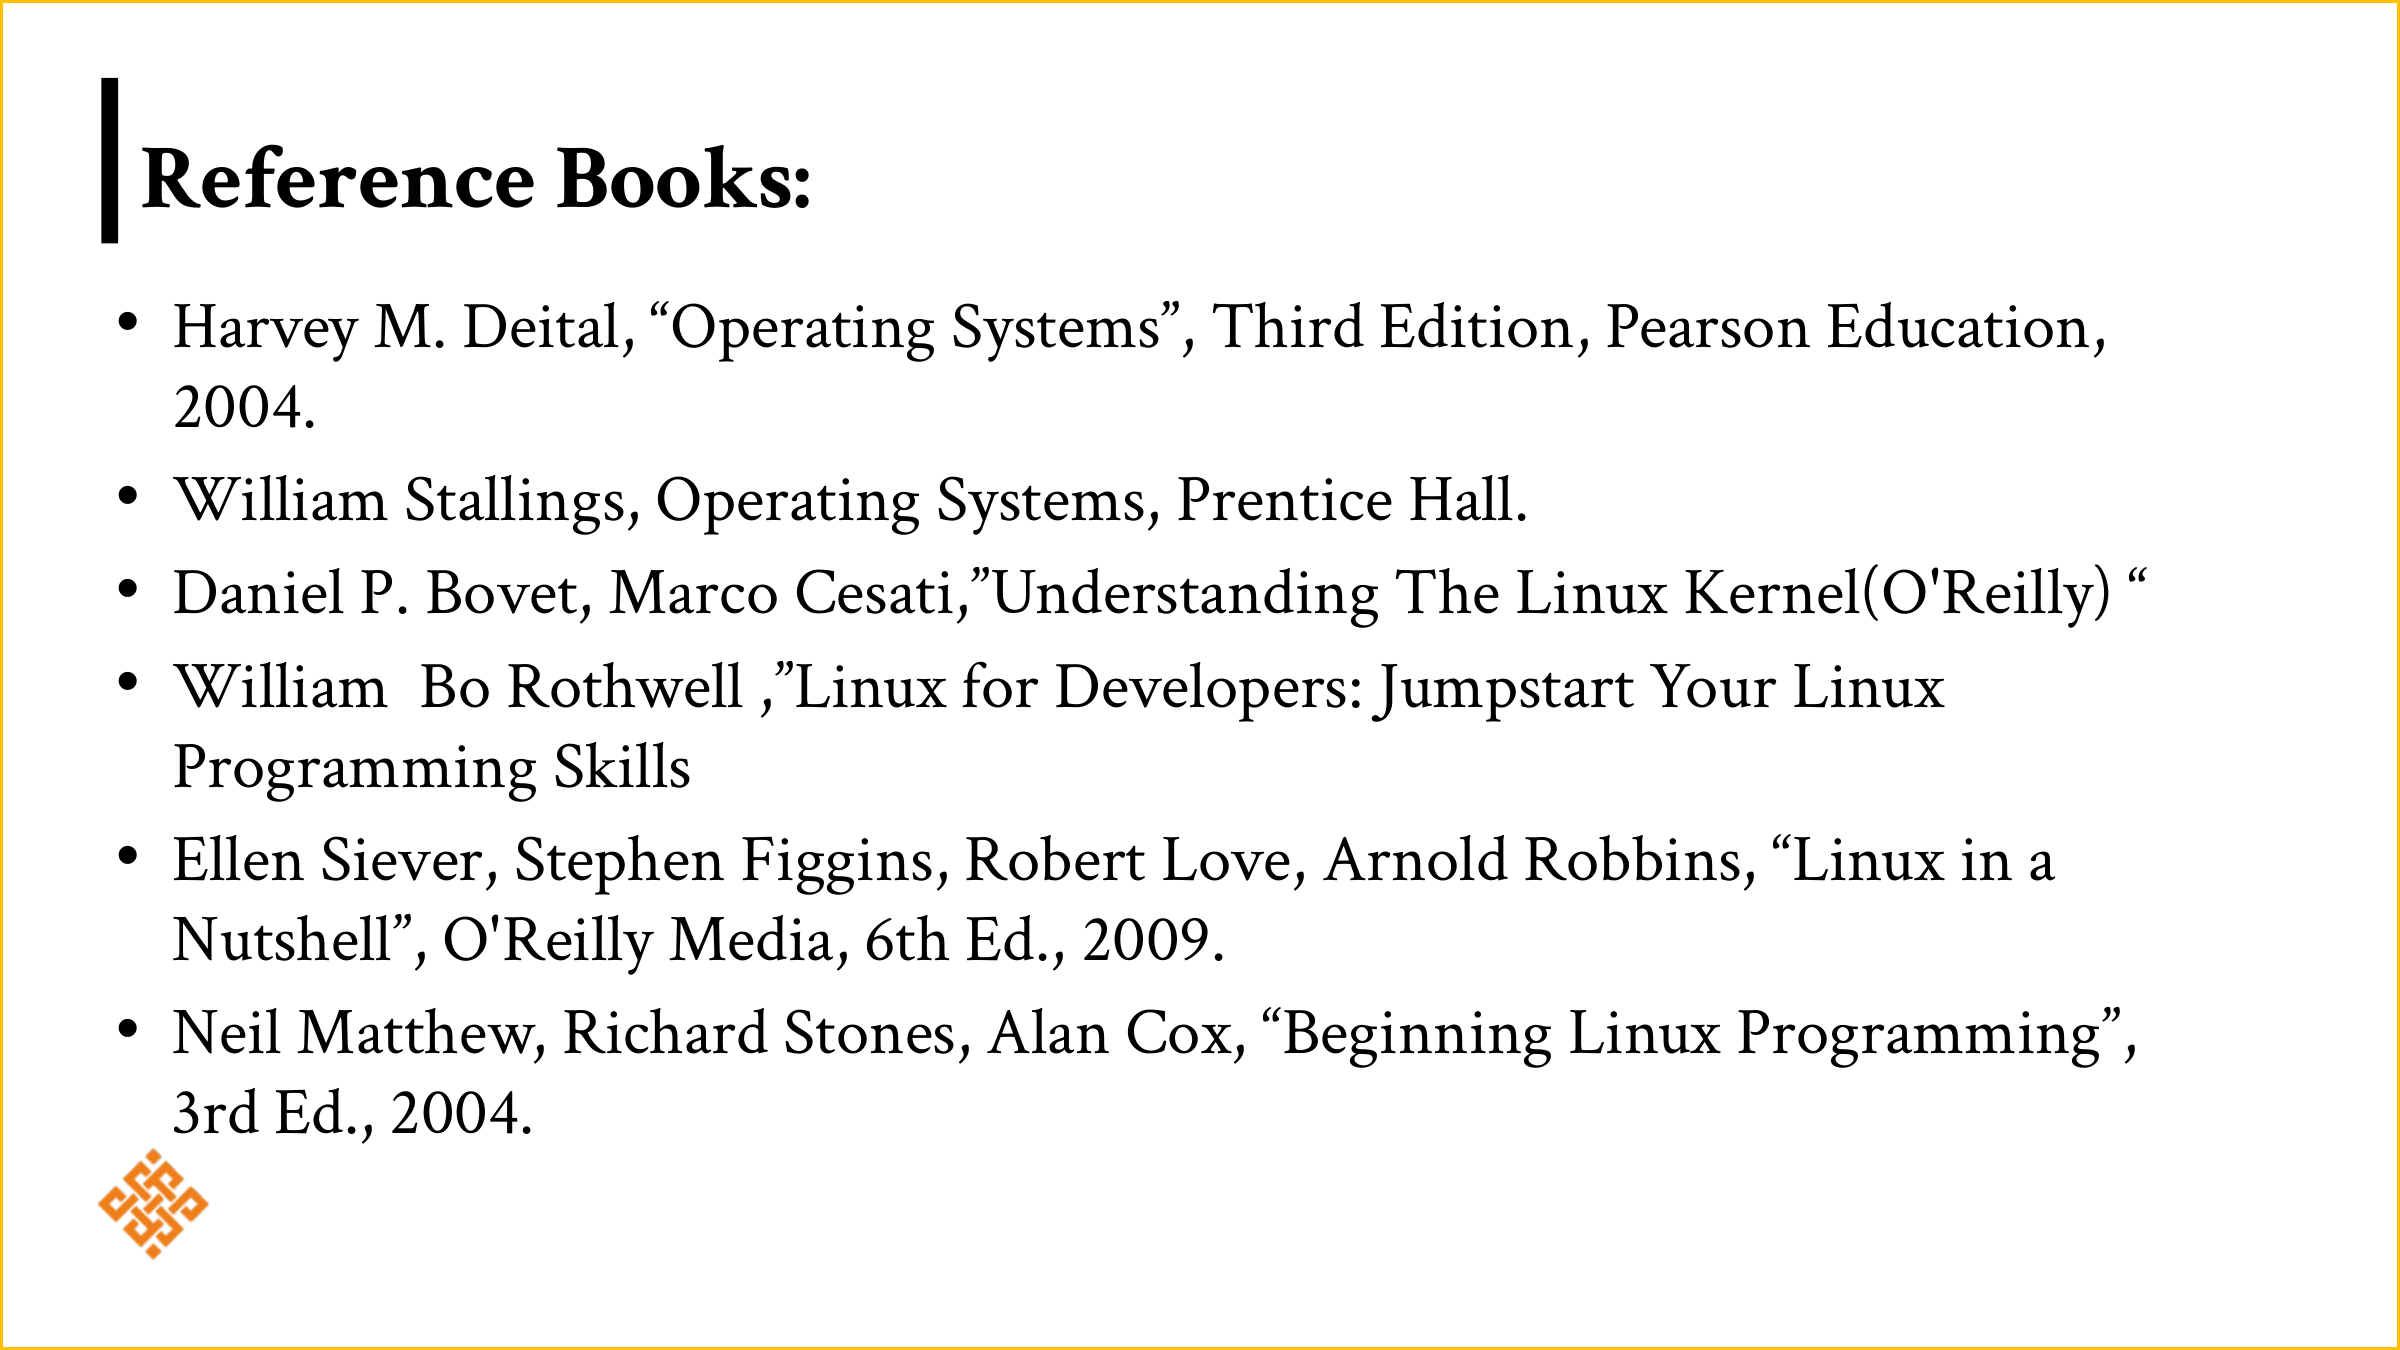

Reference Books:
Harvey M. Deital, “Operating Systems”, Third Edition, Pearson Education, 2004.
William Stallings, Operating Systems, Prentice Hall.
Daniel P. Bovet, Marco Cesati,”Understanding The Linux Kernel(O'Reilly) “
William  Bo Rothwell ,”Linux for Developers: Jumpstart Your Linux Programming Skills
Ellen Siever, Stephen Figgins, Robert Love, Arnold Robbins, “Linux in a Nutshell”, O'Reilly Media, 6th Ed., 2009.
Neil Matthew, Richard Stones, Alan Cox, “Beginning Linux Programming”, 3rd Ed., 2004.